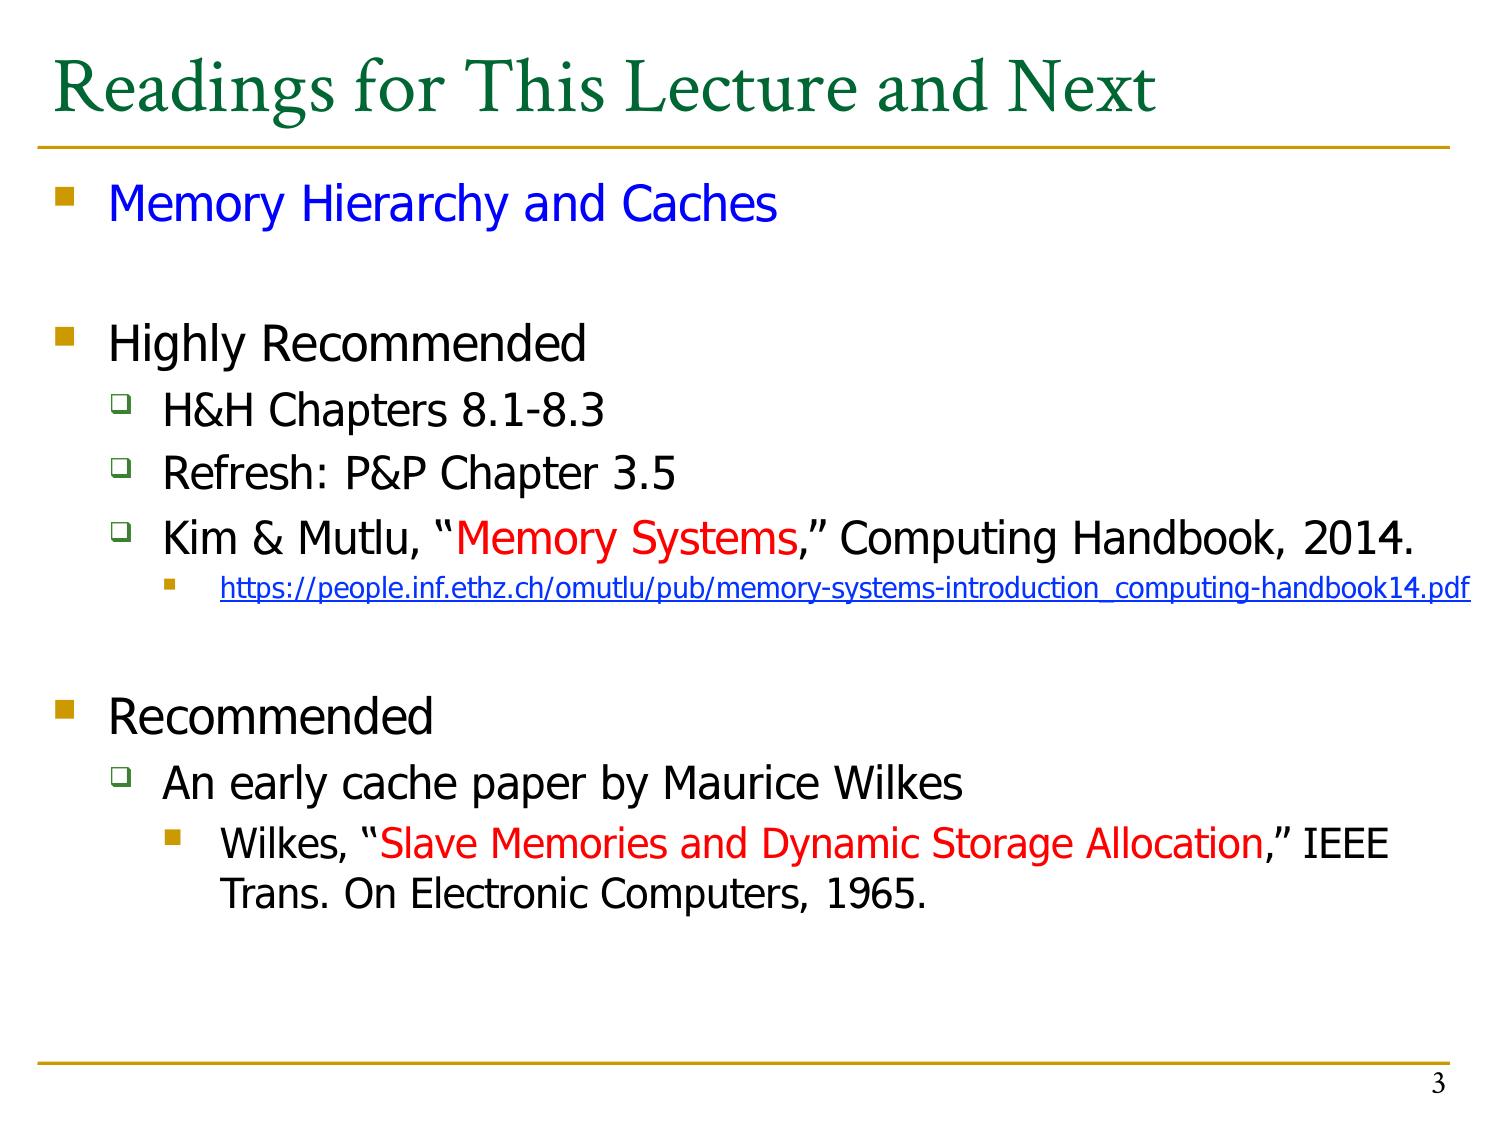

# Readings for This Lecture and Next
Memory Hierarchy and Caches

Highly Recommended
H&H Chapters 8.1-8.3
Refresh: P&P Chapter 3.5
Kim & Mutlu, “Memory Systems,” Computing Handbook, 2014.
https://people.inf.ethz.ch/omutlu/pub/memory-systems-introduction_computing-handbook14.pdf

Recommended
An early cache paper by Maurice Wilkes
Wilkes, “Slave Memories and Dynamic Storage Allocation,” IEEE Trans. On Electronic Computers, 1965.

3